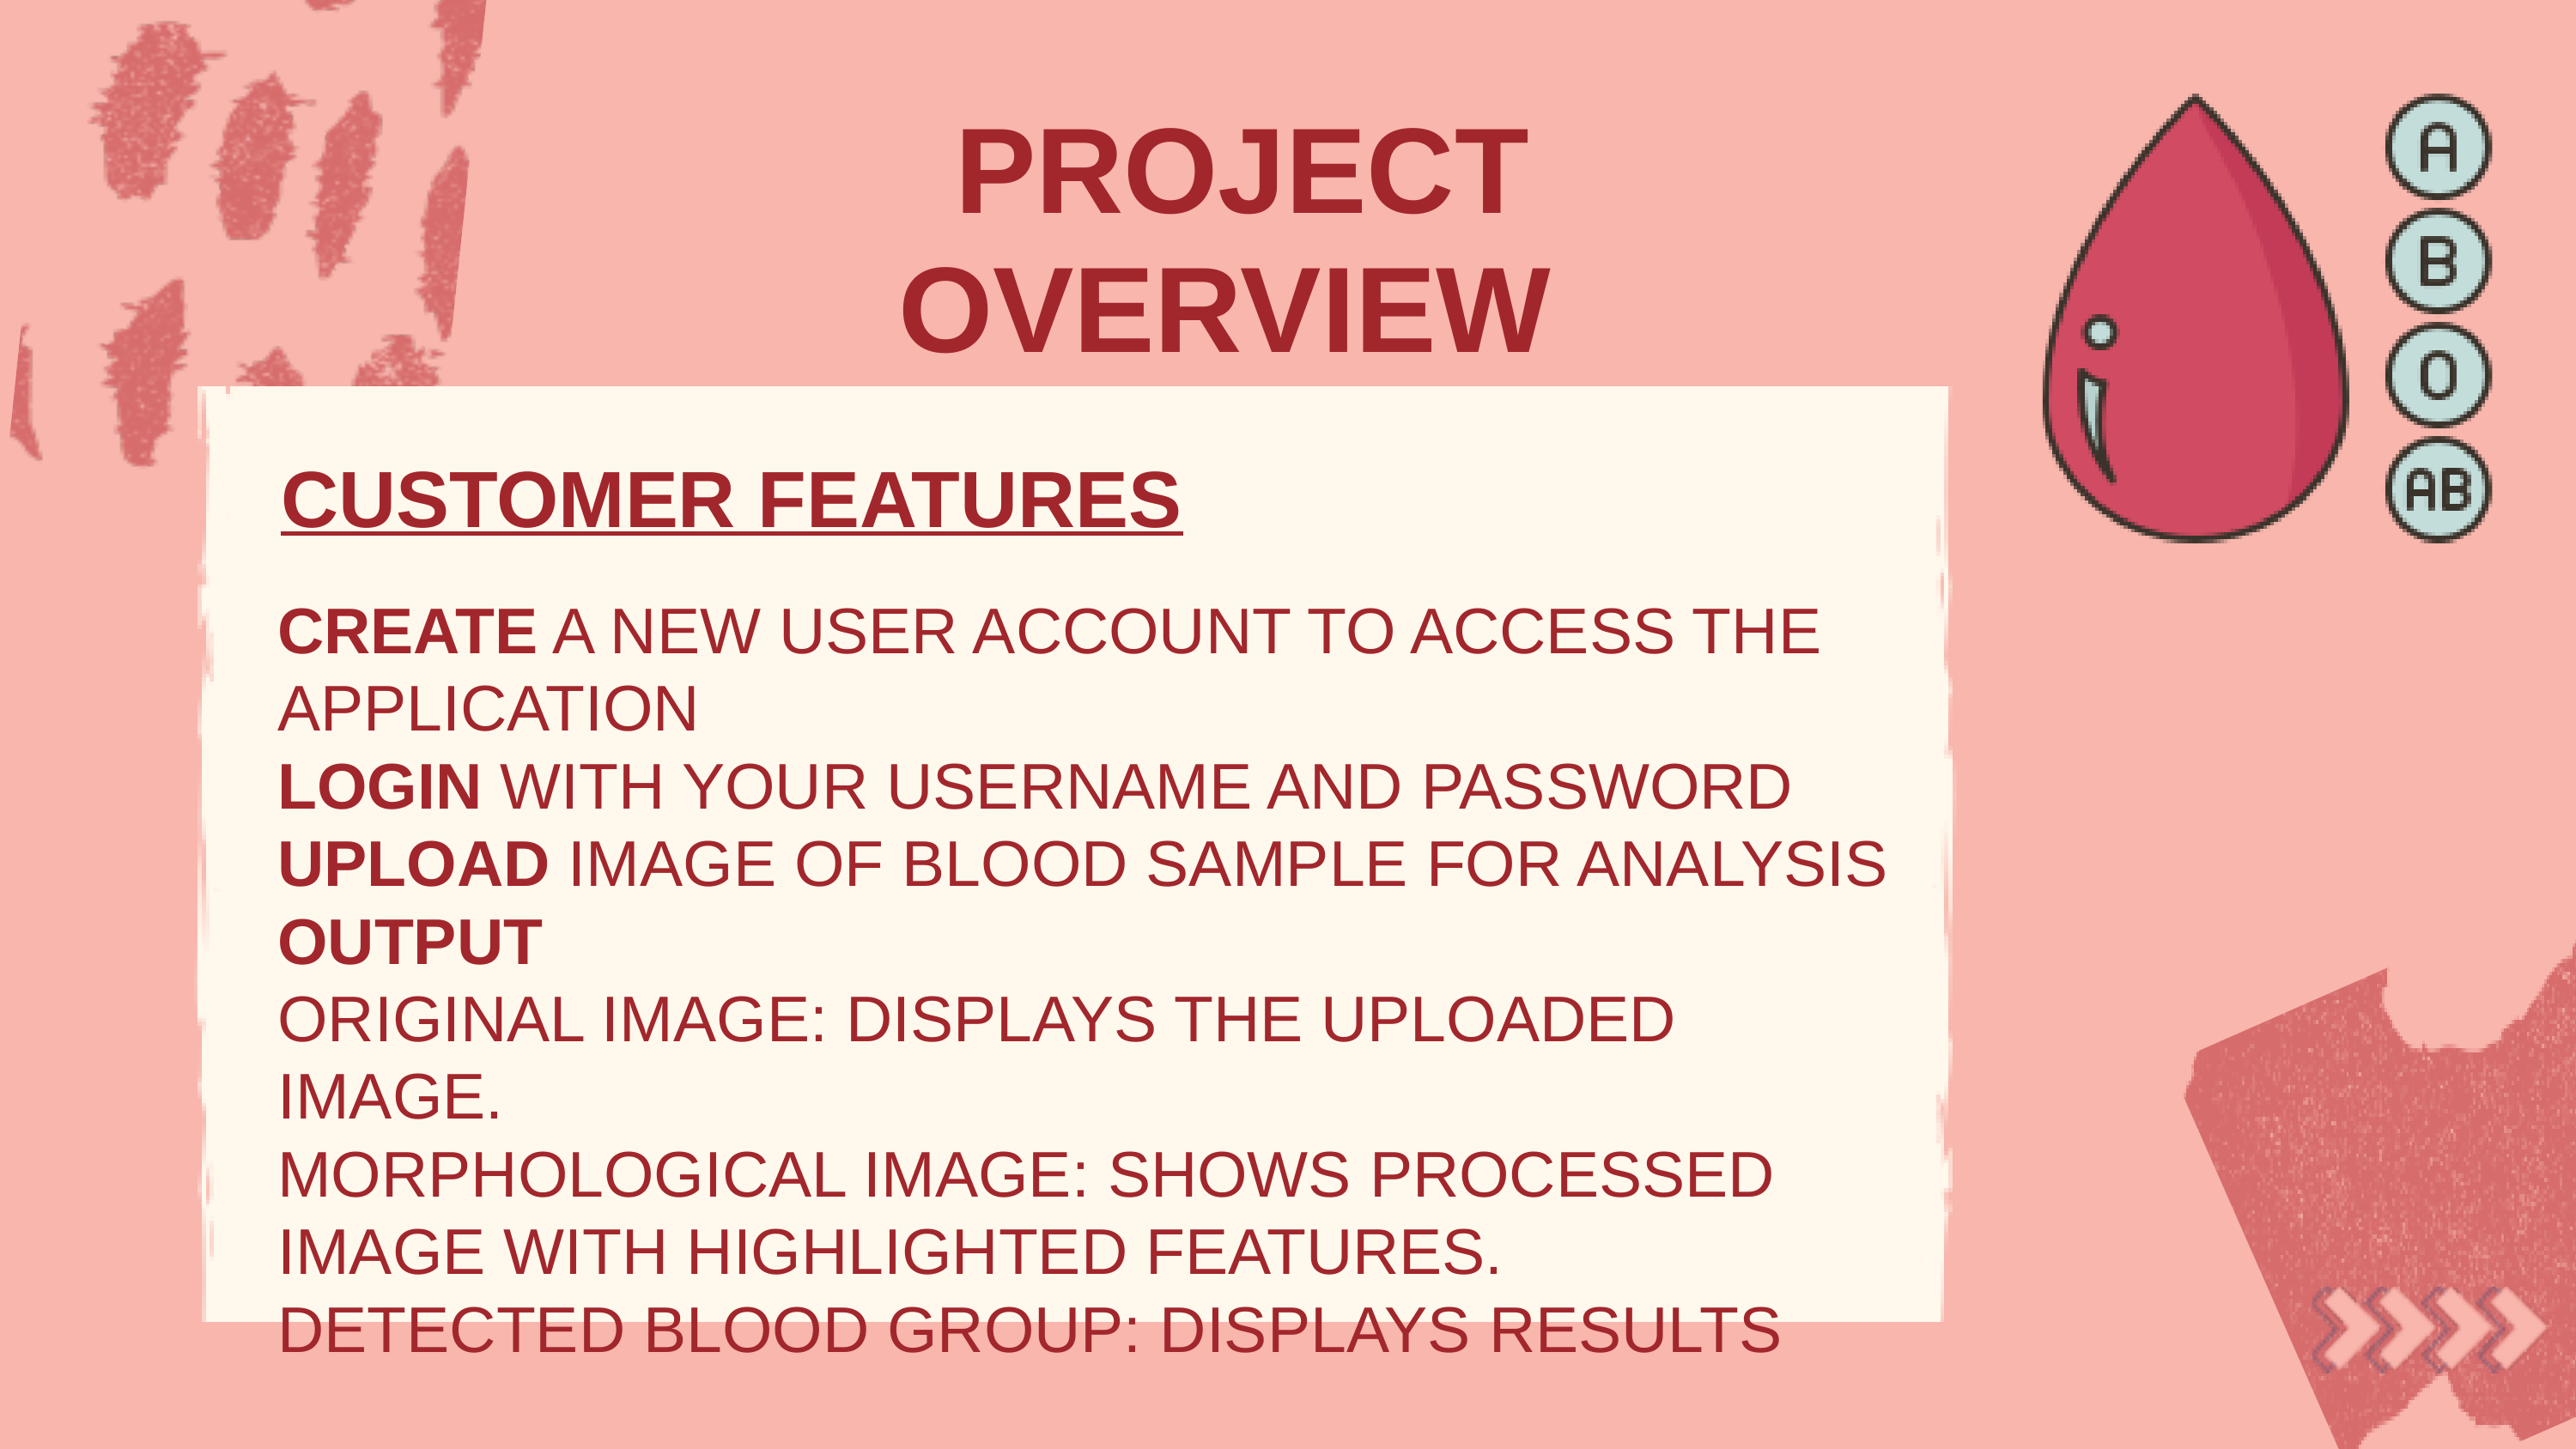

PROJECT OVERVIEW

CUSTOMER FEATURES
CREATE A NEW USER ACCOUNT TO ACCESS THE APPLICATION
LOGIN WITH YOUR USERNAME AND PASSWORD
UPLOAD IMAGE OF BLOOD SAMPLE FOR ANALYSIS
OUTPUT
ORIGINAL IMAGE: DISPLAYS THE UPLOADED IMAGE.
MORPHOLOGICAL IMAGE: SHOWS PROCESSED IMAGE WITH HIGHLIGHTED FEATURES.
DETECTED BLOOD GROUP: DISPLAYS RESULTS